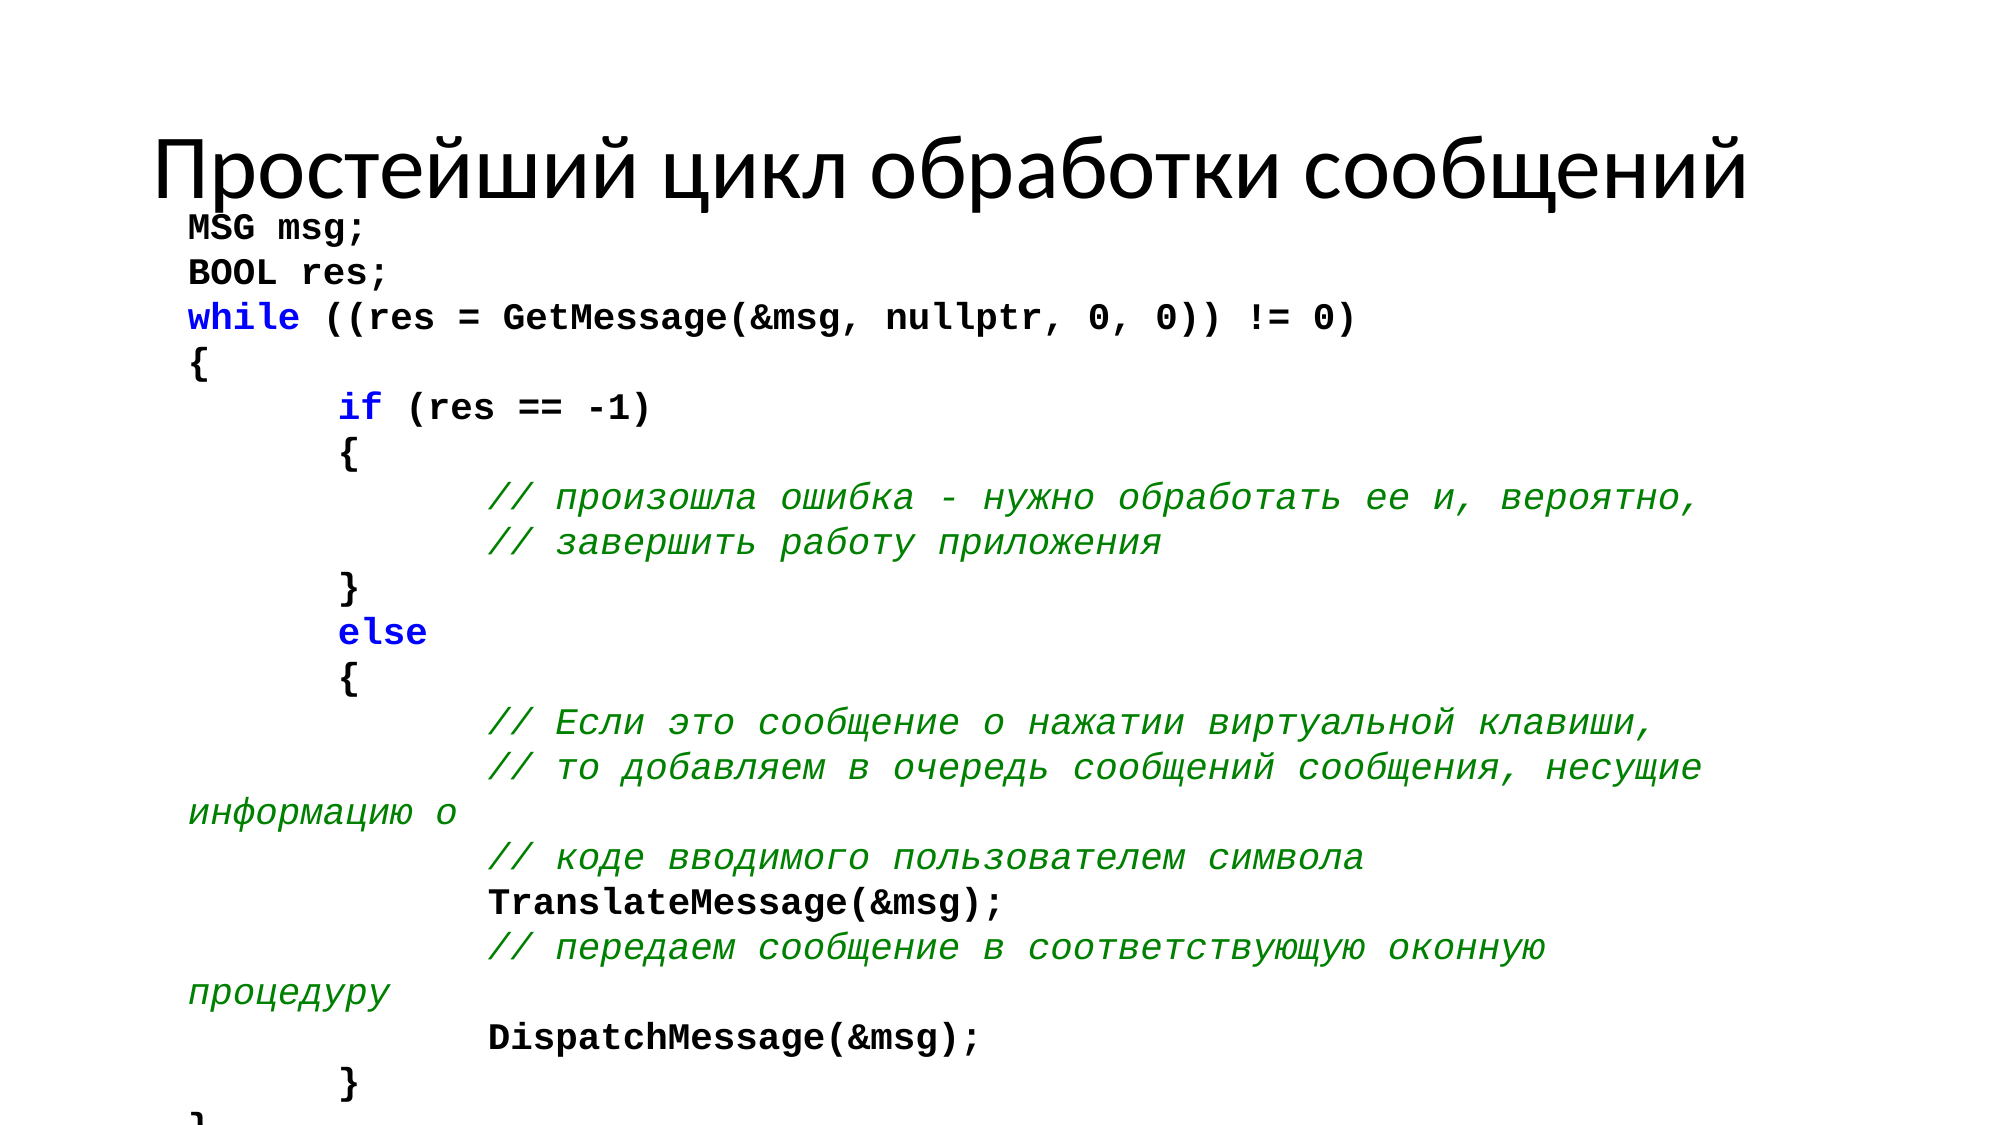

# Простейший цикл обработки сообщений
MSG msg;
BOOL res;
while ((res = GetMessage(&msg, nullptr, 0, 0)) != 0)
{
	if (res == -1)
	{
		// произошла ошибка - нужно обработать ее и, вероятно,
		// завершить работу приложения
	}
	else
	{
		// Если это сообщение о нажатии виртуальной клавиши,
		// то добавляем в очередь сообщений сообщения, несущие информацию о
		// коде вводимого пользователем символа
		TranslateMessage(&msg);
		// передаем сообщение в соответствующую оконную процедуру
		DispatchMessage(&msg);
	}
}